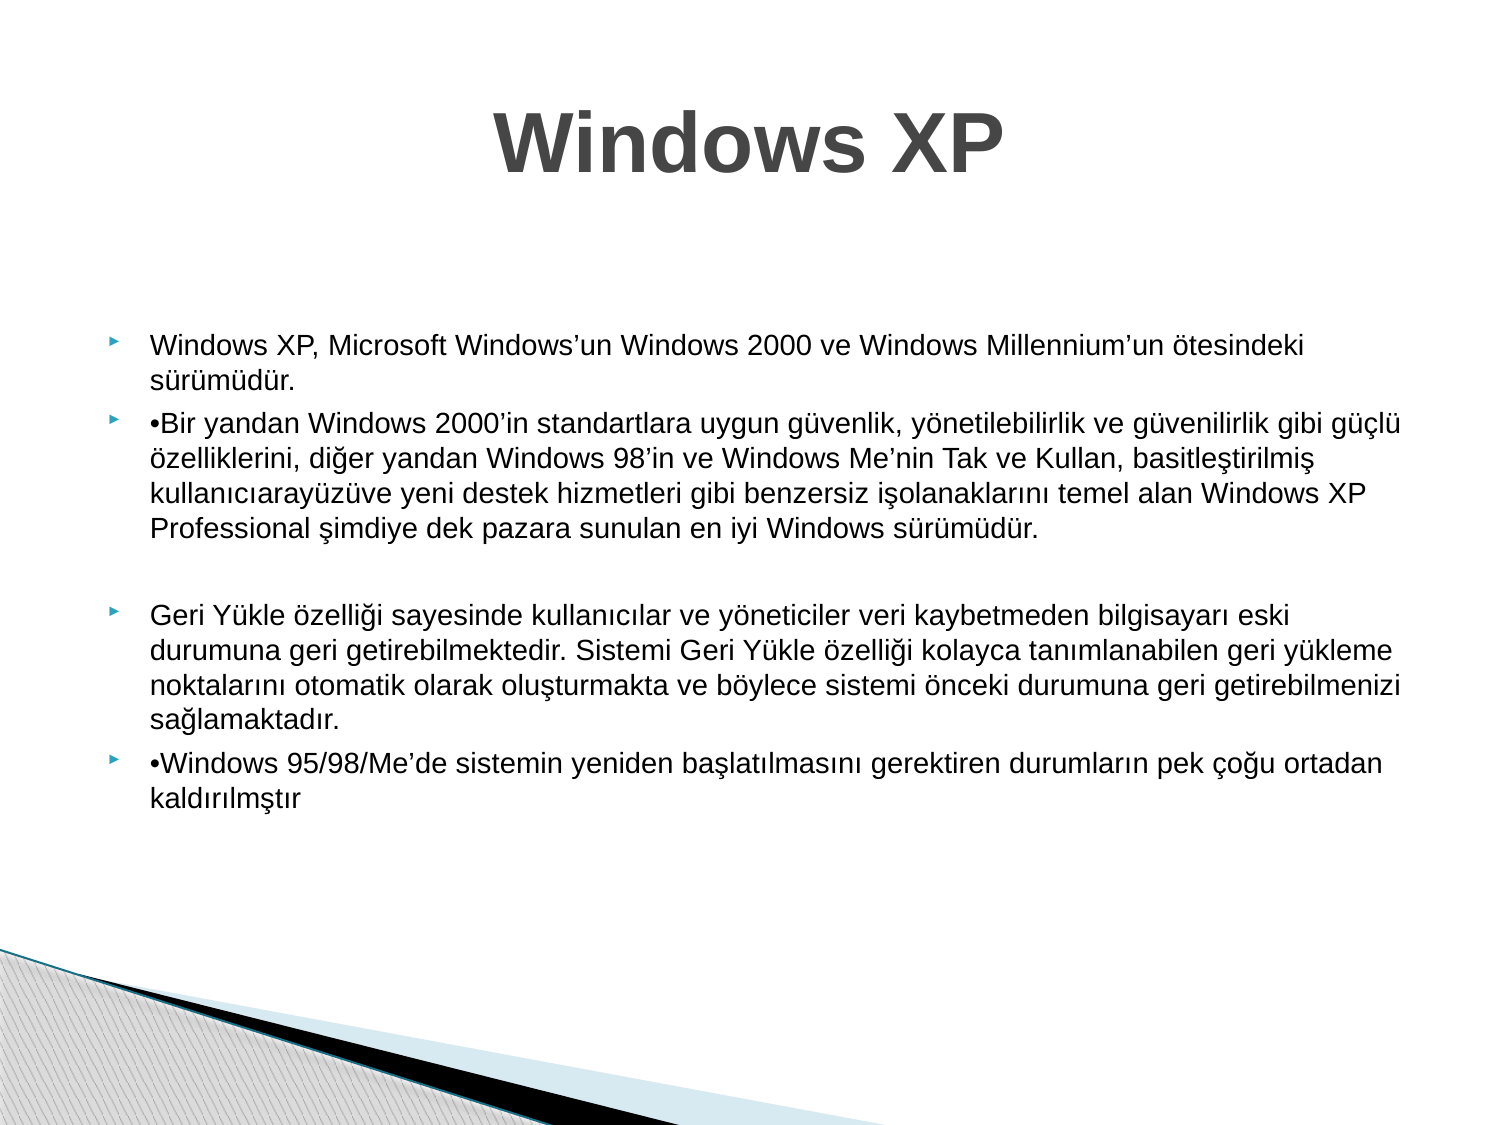

# Windows XP

Windows XP, Microsoft Windows’un Windows 2000 ve Windows Millennium’un ötesindeki sürümüdür.
•Bir yandan Windows 2000’in standartlara uygun güvenlik, yönetilebilirlik ve güvenilirlik gibi güçlü özelliklerini, diğer yandan Windows 98’in ve Windows Me’nin Tak ve Kullan, basitleştirilmiş kullanıcıarayüzüve yeni destek hizmetleri gibi benzersiz işolanaklarını temel alan Windows XP Professional şimdiye dek pazara sunulan en iyi Windows sürümüdür.

Geri Yükle özelliği sayesinde kullanıcılar ve yöneticiler veri kaybetmeden bilgisayarı eski durumuna geri getirebilmektedir. Sistemi Geri Yükle özelliği kolayca tanımlanabilen geri yükleme noktalarını otomatik olarak oluşturmakta ve böylece sistemi önceki durumuna geri getirebilmenizi sağlamaktadır.
•Windows 95/98/Me’de sistemin yeniden başlatılmasını gerektiren durumların pek çoğu ortadan kaldırılmştır